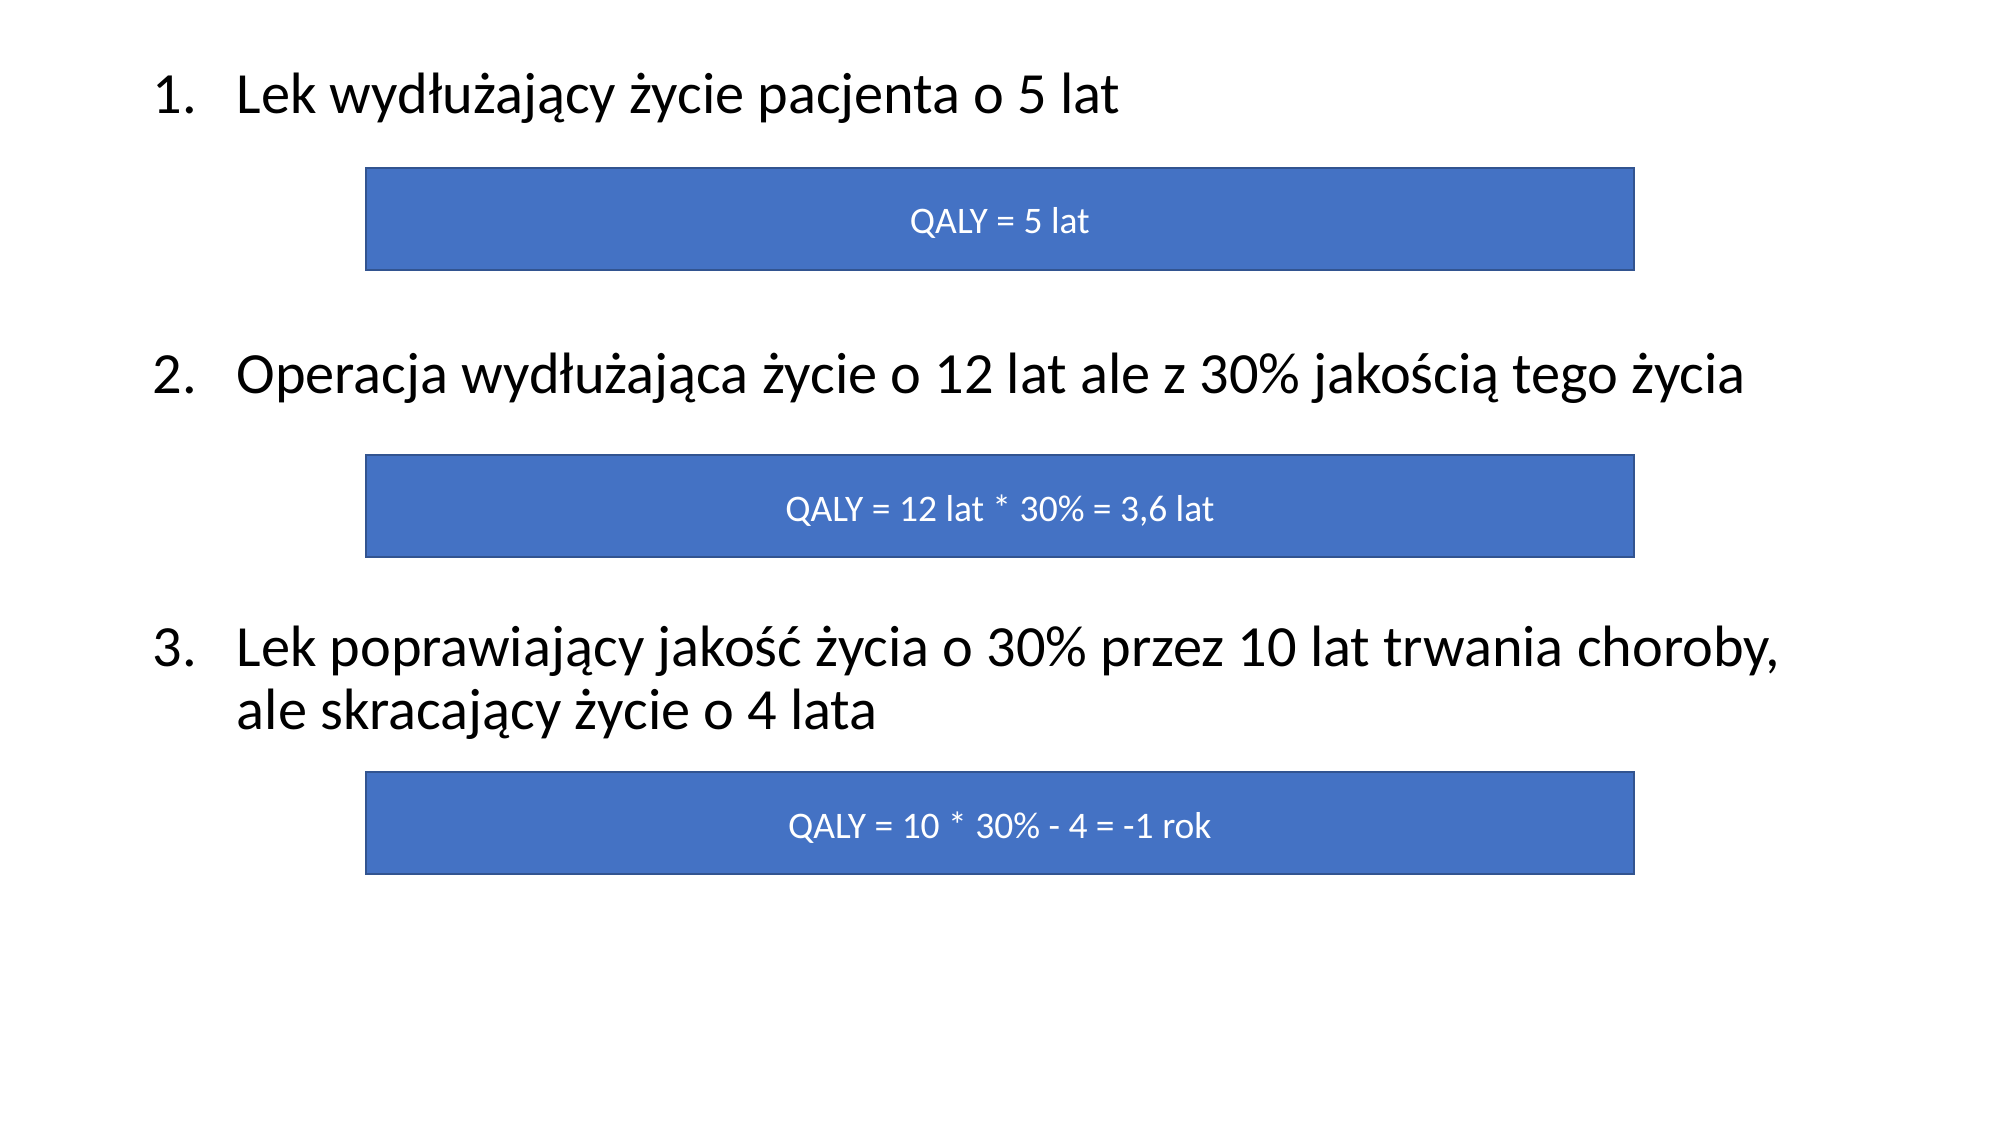

Lek wydłużający życie pacjenta o 5 lat
Operacja wydłużająca życie o 12 lat ale z 30% jakością tego życia
Lek poprawiający jakość życia o 30% przez 10 lat trwania choroby, ale skracający życie o 4 lata
QALY = 5 lat
QALY = 12 lat * 30% = 3,6 lat
QALY = 10 * 30% - 4 = -1 rok